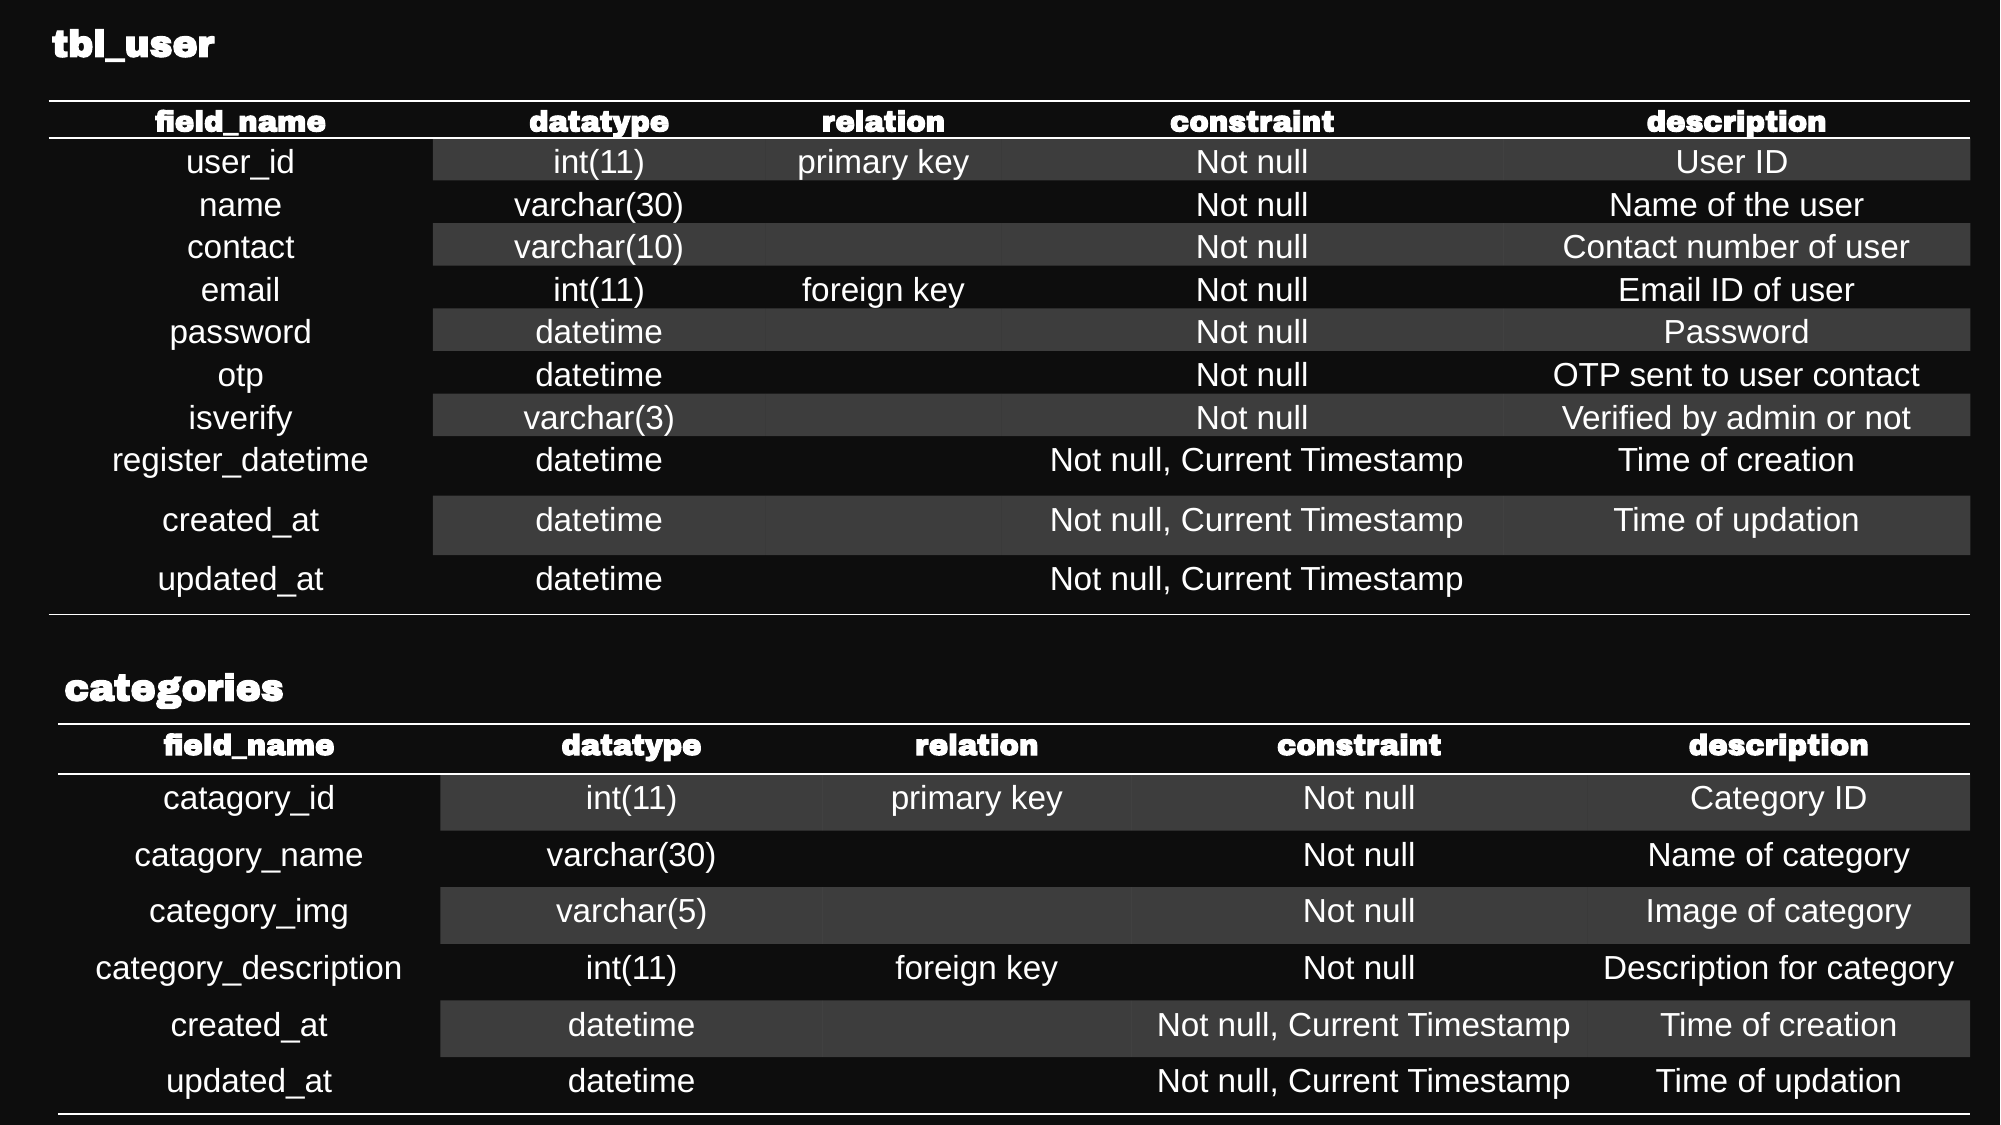

tbl_user

| field\_name | datatype | relation | constraint | description |
| --- | --- | --- | --- | --- |
| user\_id | int(11) | primary key | Not null | User ID |
| name | varchar(30) |  | Not null | Name of the user |
| contact | varchar(10) |  | Not null | Contact number of user |
| email | int(11) | foreign key | Not null | Email ID of user |
| password | datetime |  | Not null | Password |
| otp | datetime |  | Not null | OTP sent to user contact |
| isverify | varchar(3) |  | Not null | Verified by admin or not |
| register\_datetime | datetime |  | Not null, Current Timestamp | Time of creation |
| created\_at | datetime |  | Not null, Current Timestamp | Time of updation |
| updated\_at | datetime |  | Not null, Current Timestamp |  |
categories

| field\_name | datatype | relation | constraint | description |
| --- | --- | --- | --- | --- |
| catagory\_id | int(11) | primary key | Not null | Category ID |
| catagory\_name | varchar(30) |  | Not null | Name of category |
| category\_img | varchar(5) |  | Not null | Image of category |
| category\_description | int(11) | foreign key | Not null | Description for category |
| created\_at | datetime |  | Not null, Current Timestamp | Time of creation |
| updated\_at | datetime |  | Not null, Current Timestamp | Time of updation |